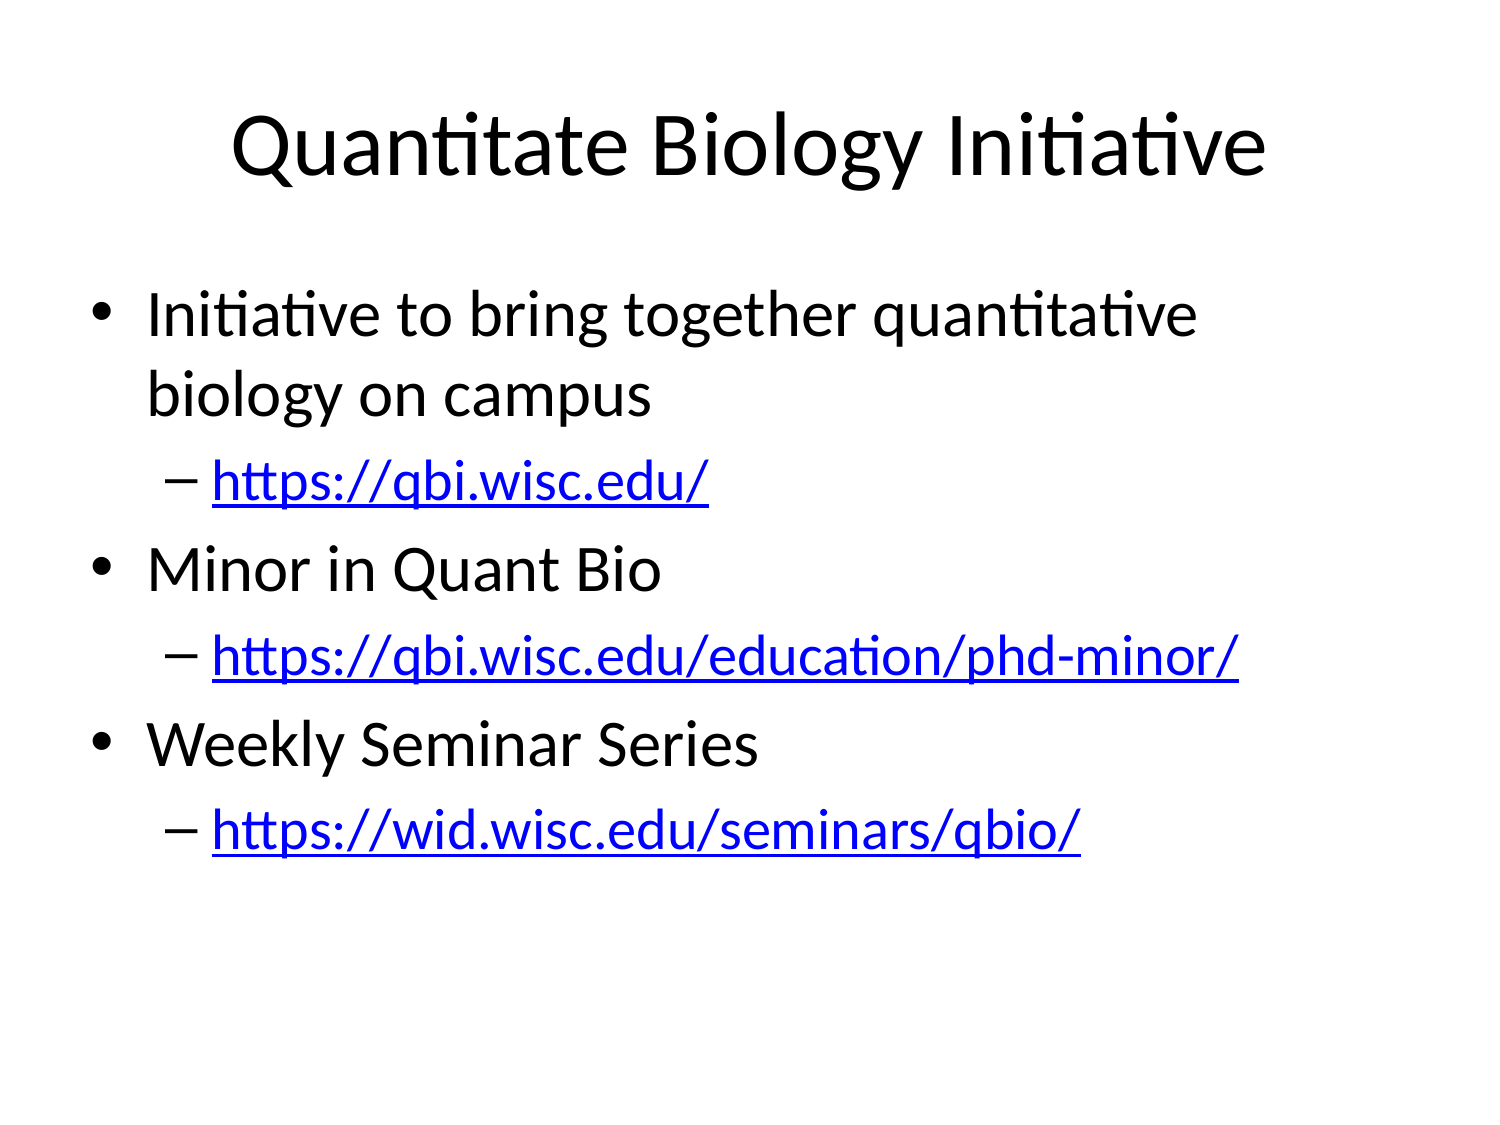

# Quantitate Biology Initiative
Initiative to bring together quantitative biology on campus
https://qbi.wisc.edu/
Minor in Quant Bio
https://qbi.wisc.edu/education/phd-minor/
Weekly Seminar Series
https://wid.wisc.edu/seminars/qbio/